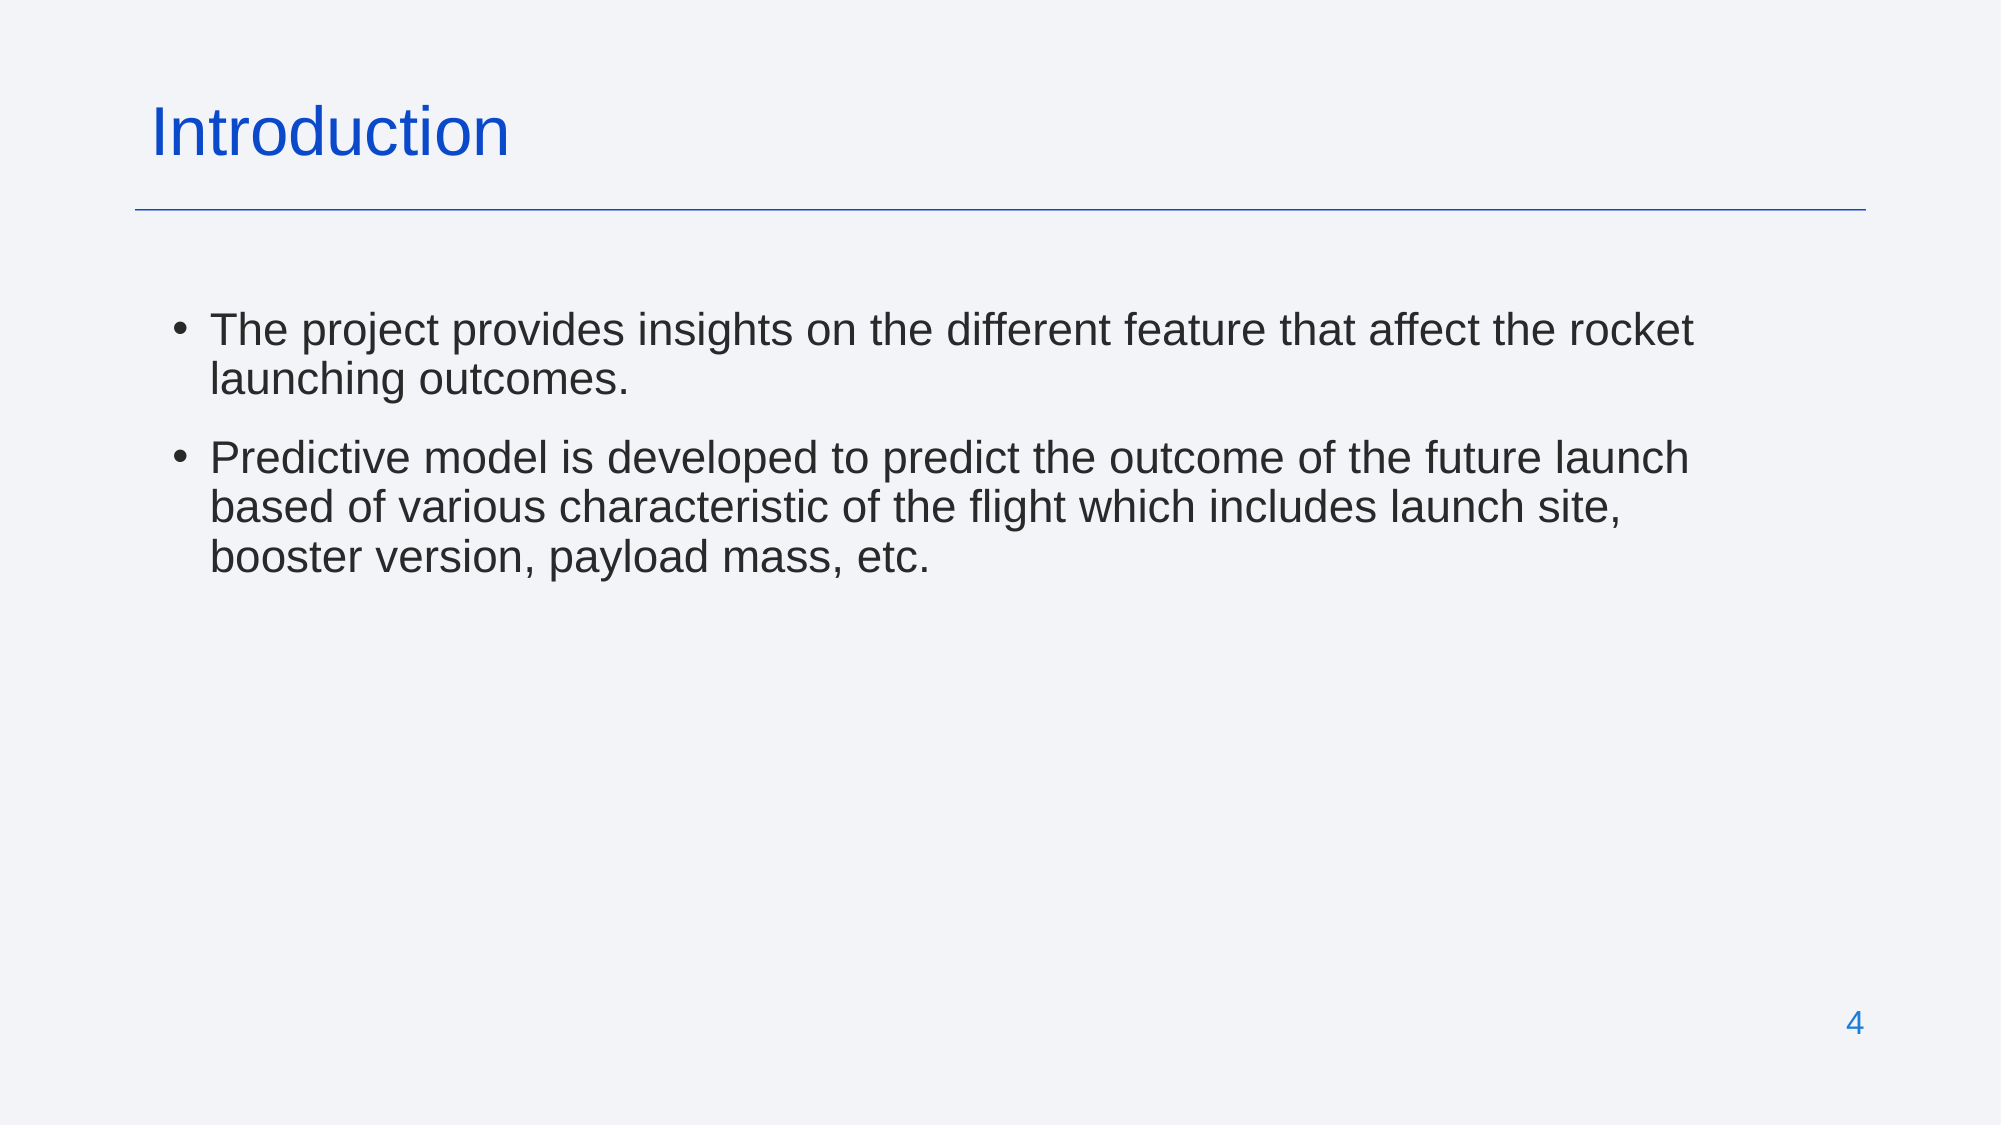

Introduction
The project provides insights on the different feature that affect the rocket launching outcomes.
Predictive model is developed to predict the outcome of the future launch based of various characteristic of the flight which includes launch site, booster version, payload mass, etc.
4